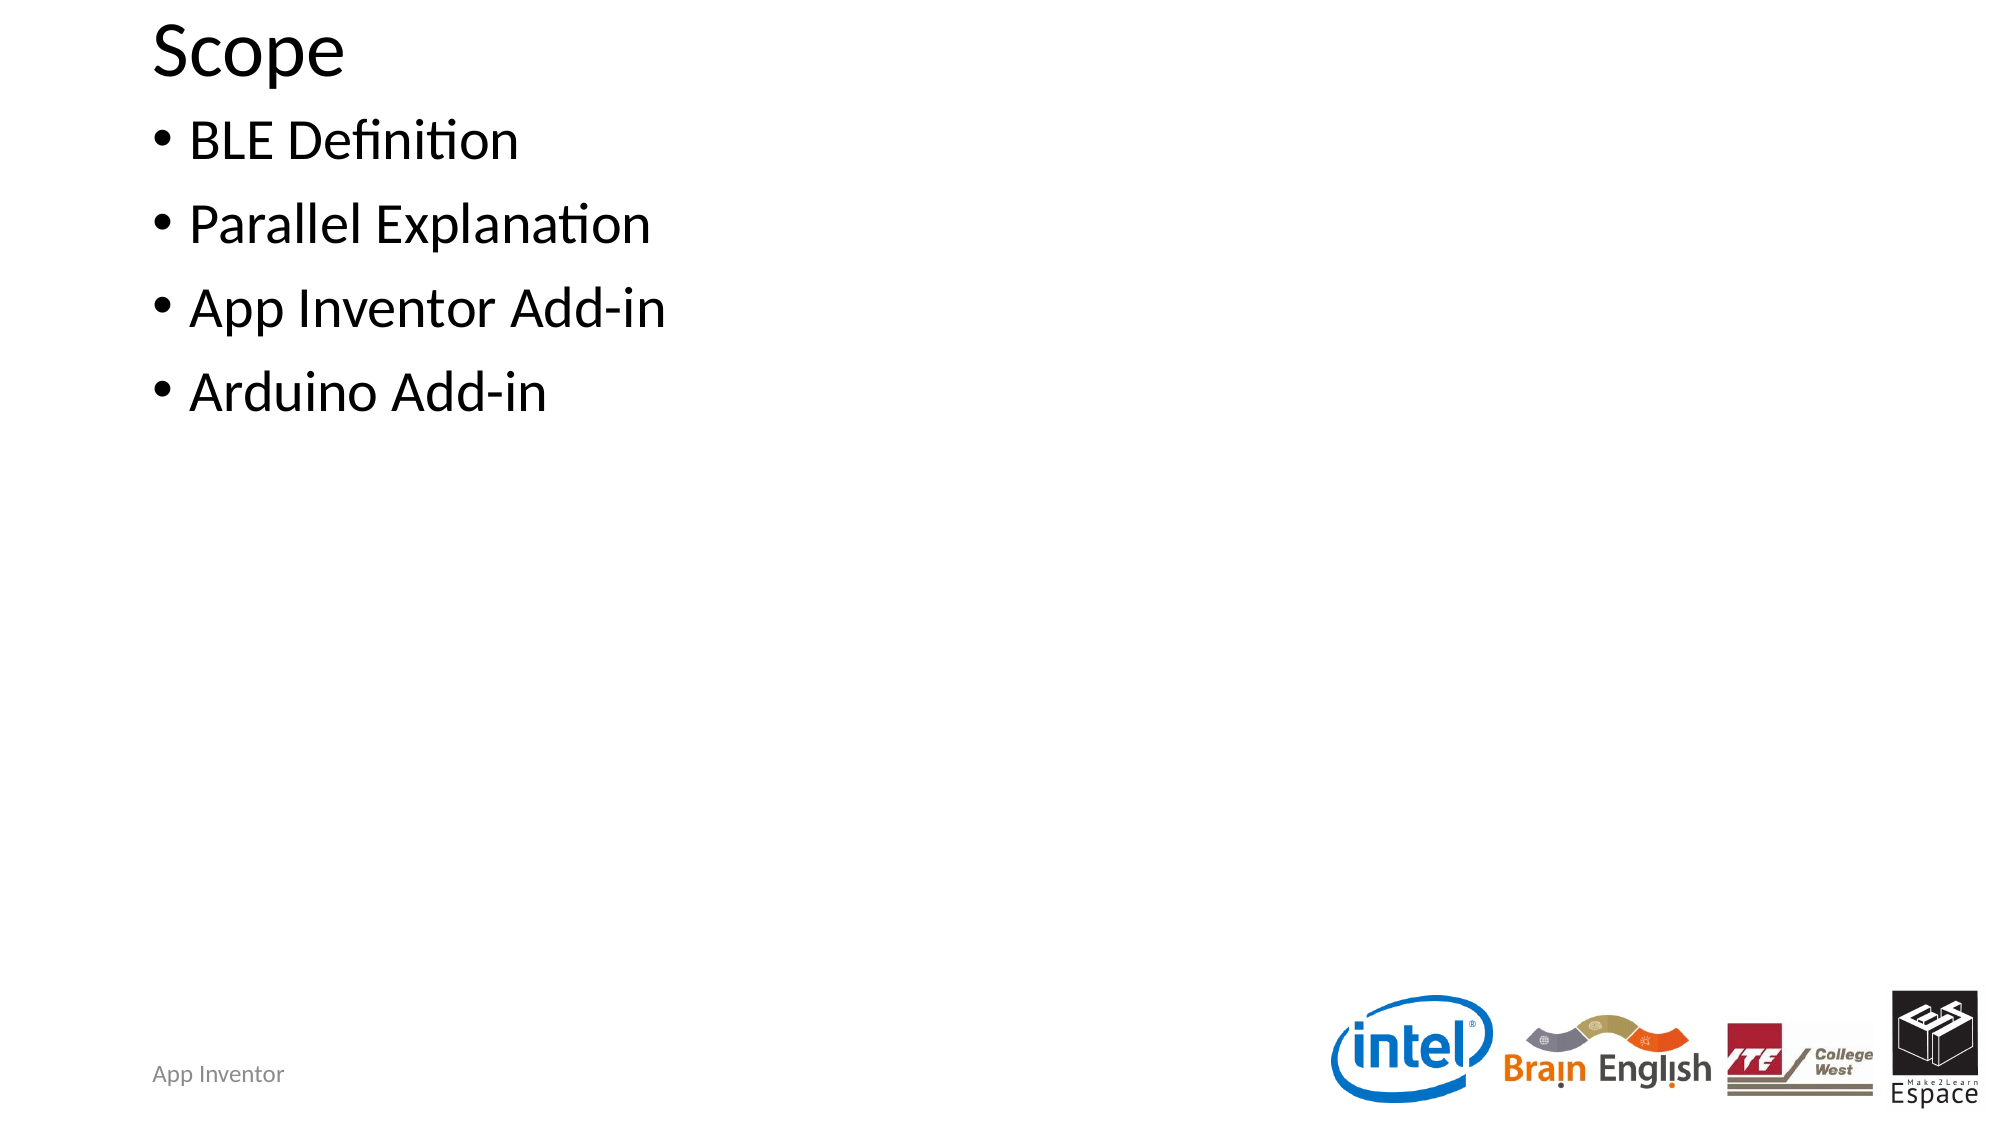

# Scope
BLE Definition
Parallel Explanation
App Inventor Add-in
Arduino Add-in
App Inventor